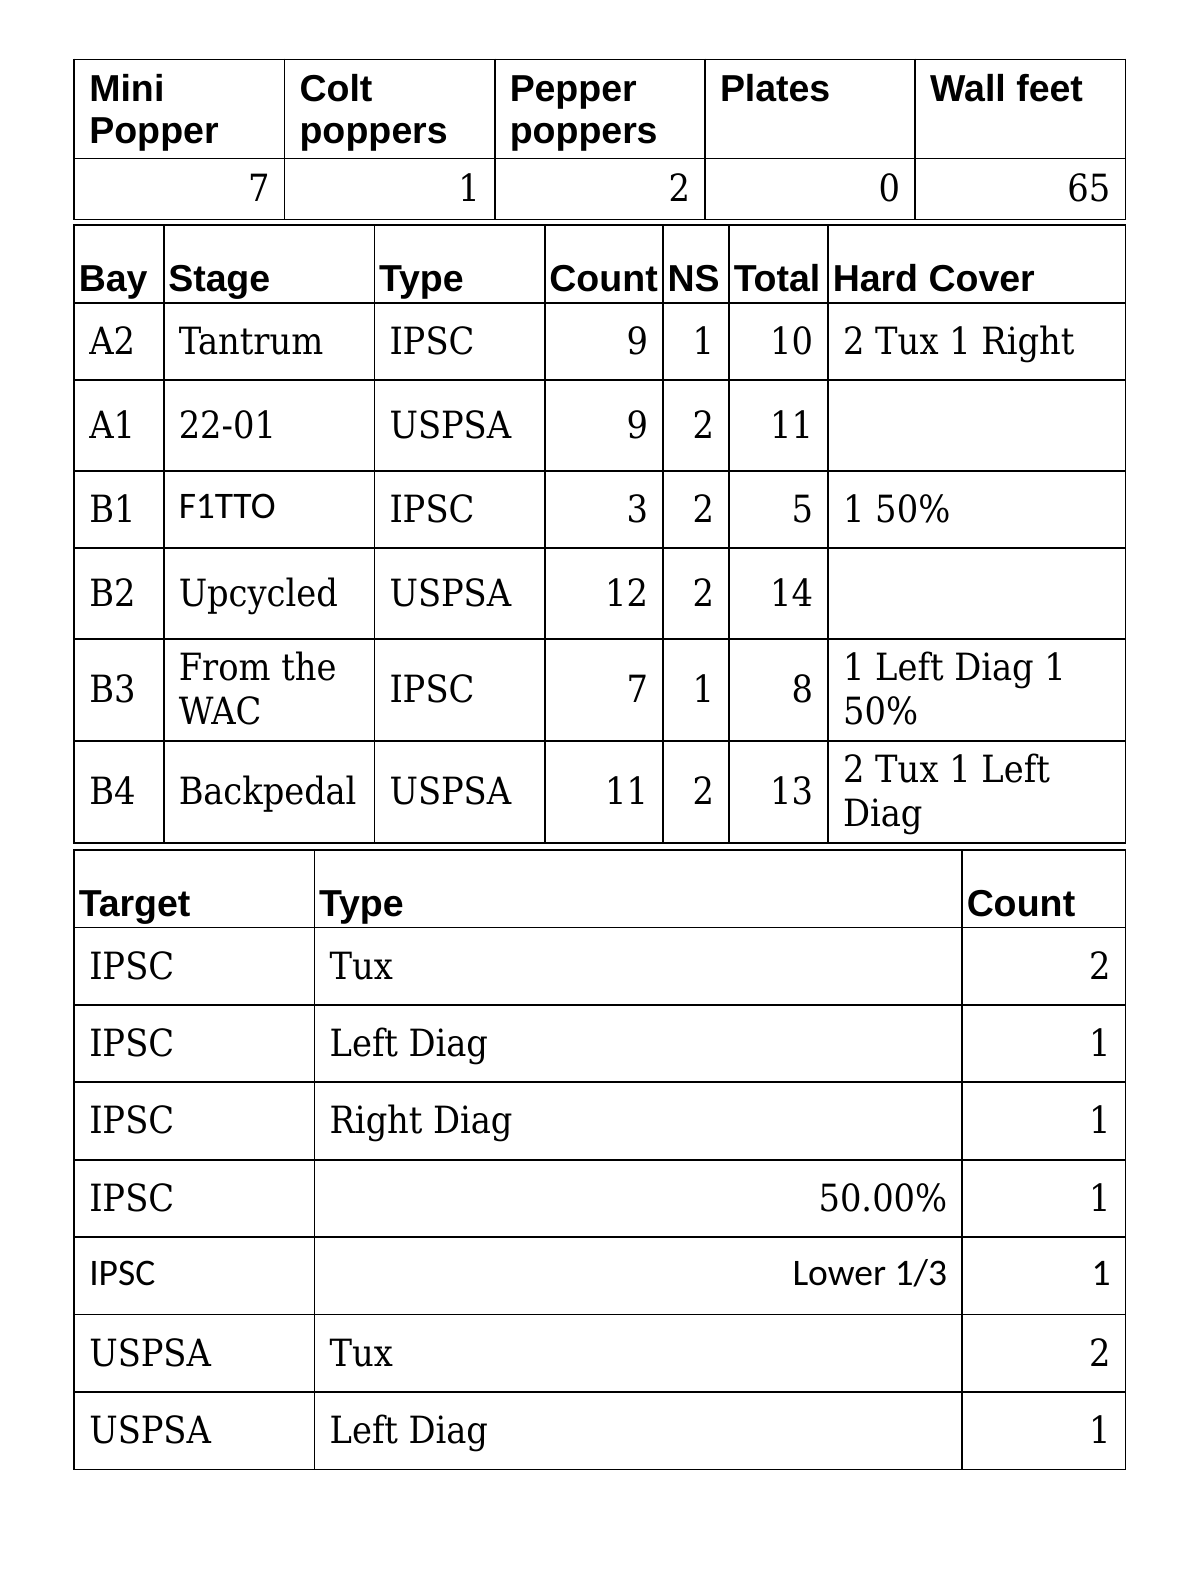

| Mini Popper | Colt poppers | Pepper poppers | Plates | Wall feet |
| --- | --- | --- | --- | --- |
| 7 | 1 | 2 | 0 | 65 |
| Bay | Stage | Type | Count | NS | Total | Hard Cover |
| --- | --- | --- | --- | --- | --- | --- |
| A2 | Tantrum | IPSC | 9 | 1 | 10 | 2 Tux 1 Right |
| A1 | 22-01 | USPSA | 9 | 2 | 11 |  |
| B1 | F1TTO | IPSC | 3 | 2 | 5 | 1 50% |
| B2 | Upcycled | USPSA | 12 | 2 | 14 |  |
| B3 | From the WAC | IPSC | 7 | 1 | 8 | 1 Left Diag 1 50% |
| B4 | Backpedal | USPSA | 11 | 2 | 13 | 2 Tux 1 Left Diag |
| Target | Type | Count |
| --- | --- | --- |
| IPSC | Tux | 2 |
| IPSC | Left Diag | 1 |
| IPSC | Right Diag | 1 |
| IPSC | 50.00% | 1 |
| IPSC | Lower 1/3 | 1 |
| USPSA | Tux | 2 |
| USPSA | Left Diag | 1 |